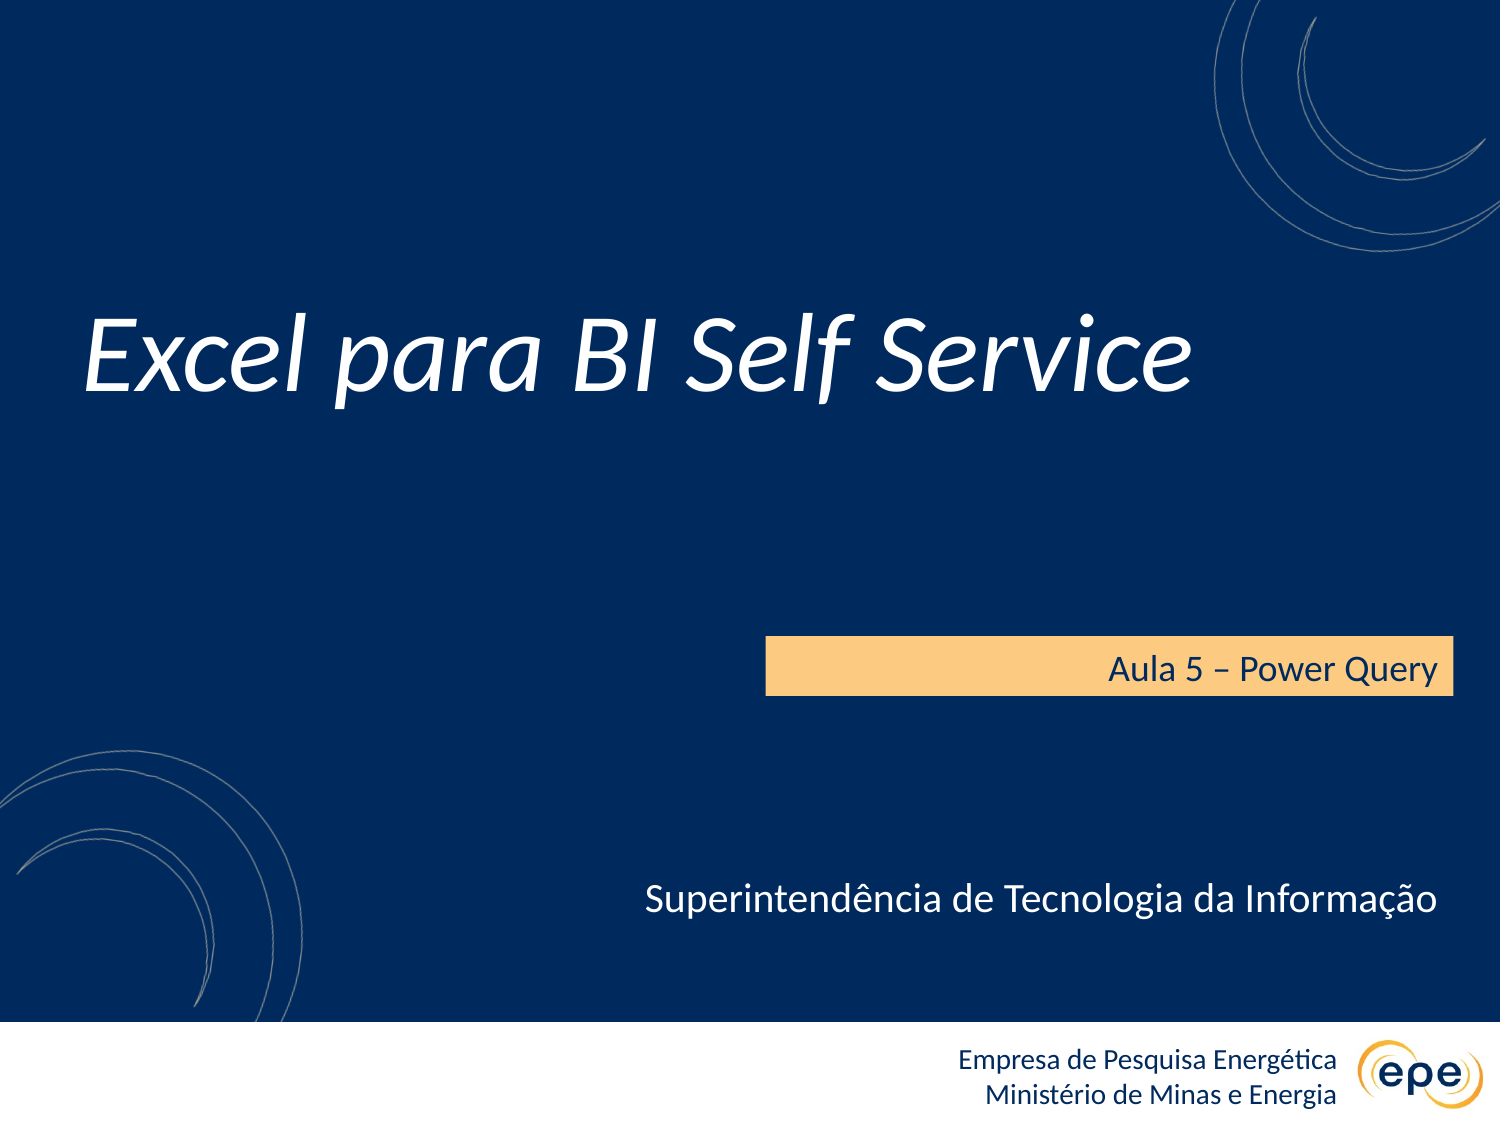

# Excel para BI Self Service
Aula 5 – Power Query
Superintendência de Tecnologia da Informação